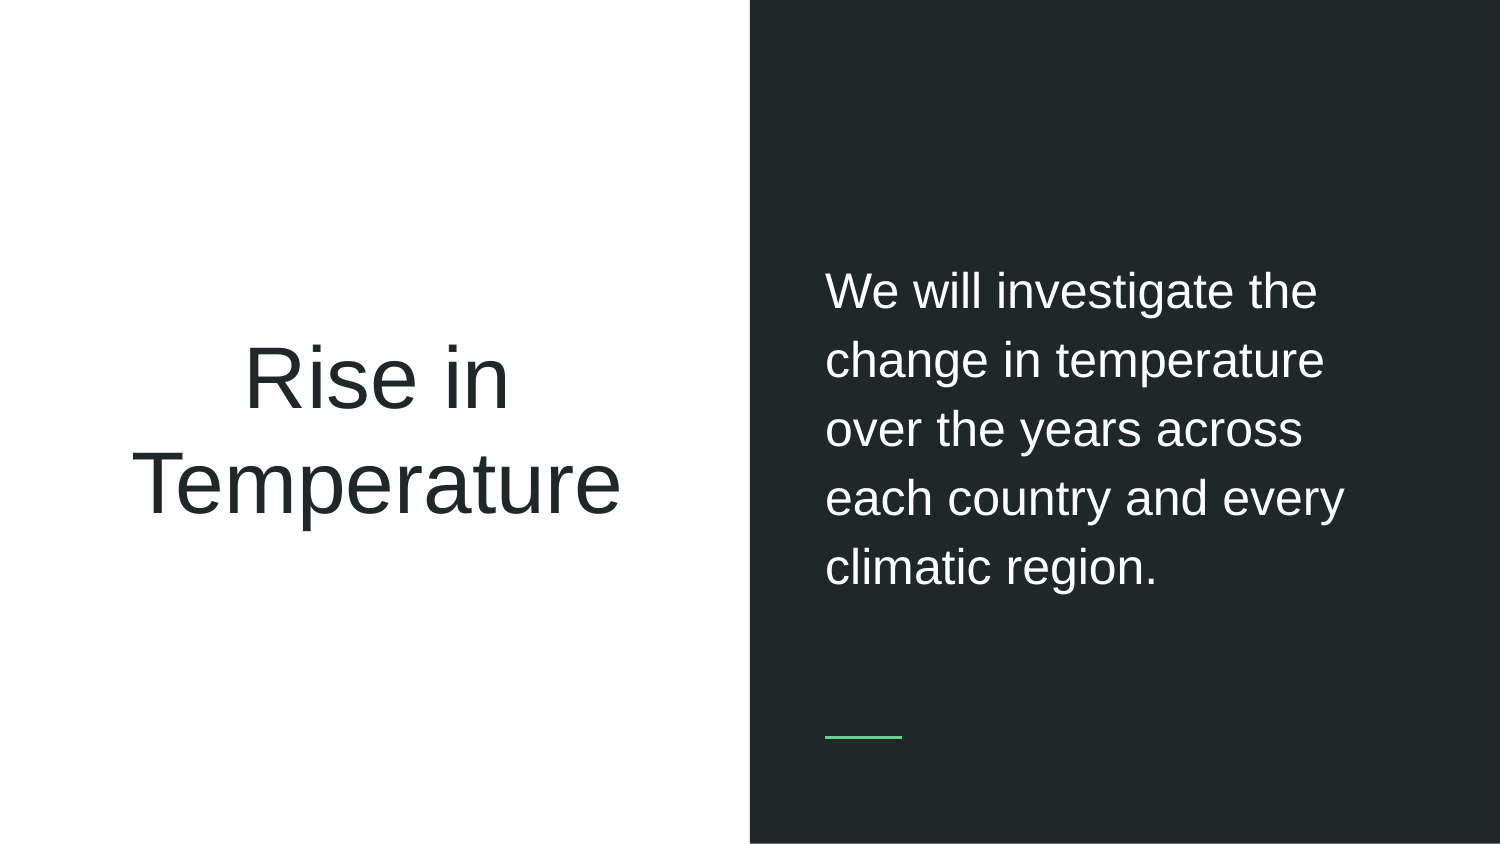

We will investigate the change in temperature over the years across each country and every climatic region.
# Rise in Temperature